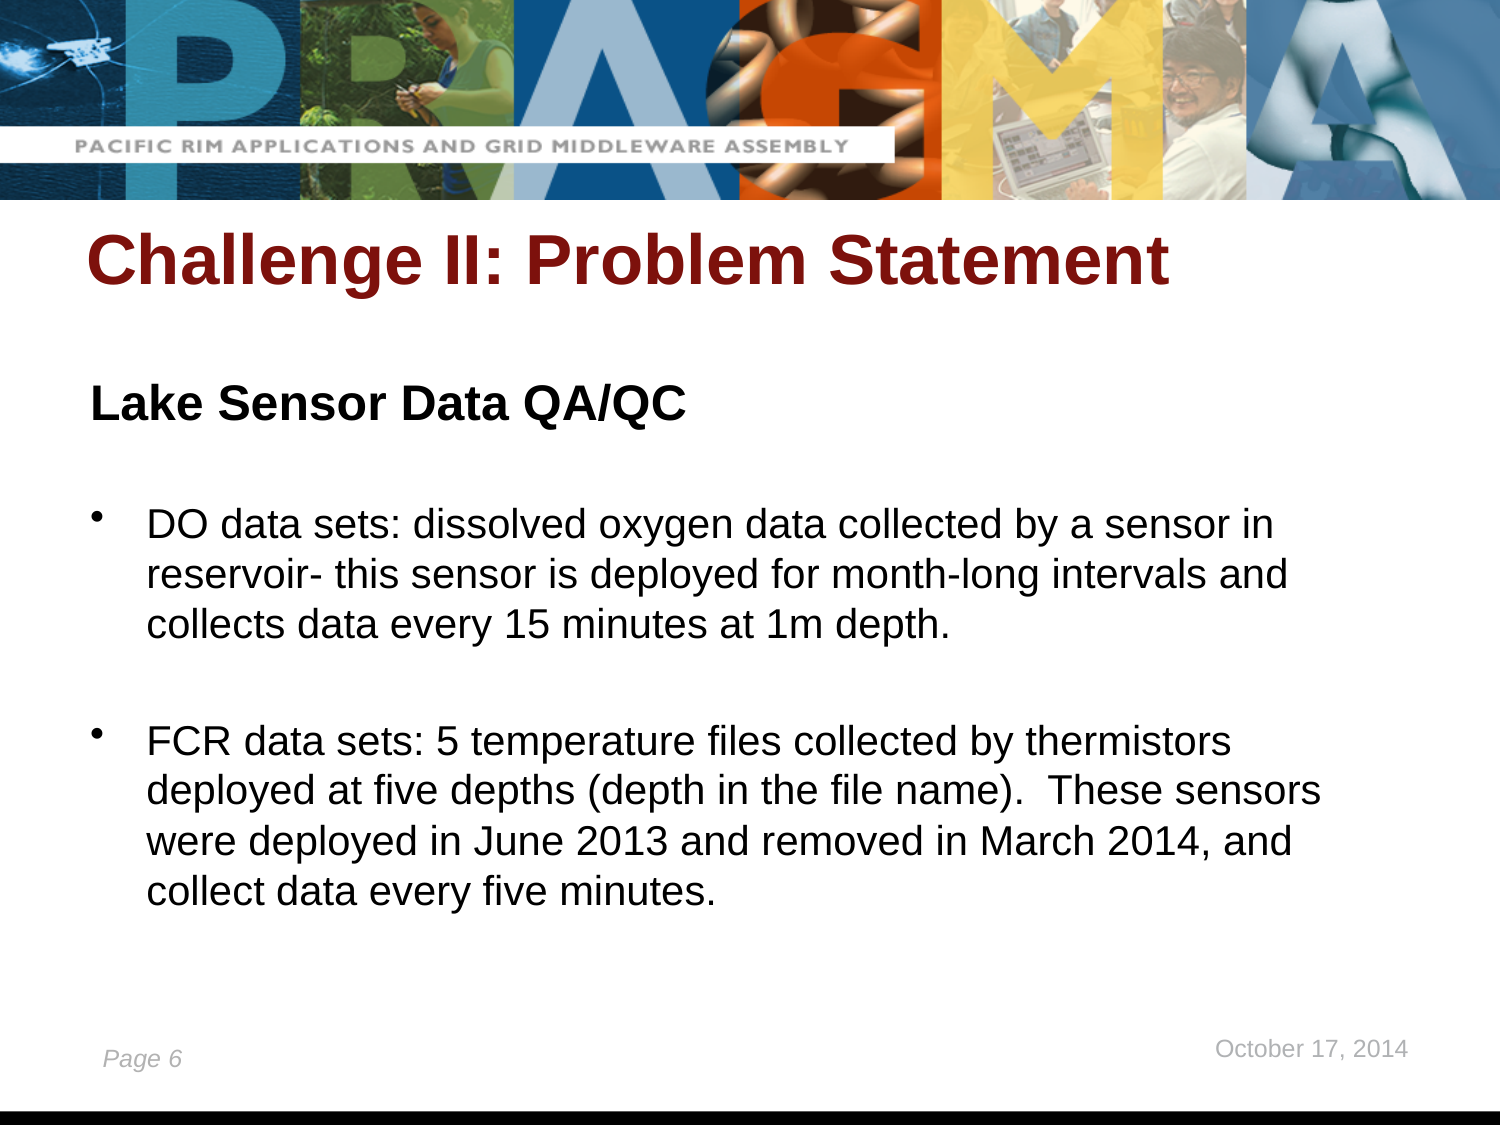

# Challenge II: Problem Statement
Lake Sensor Data QA/QC

DO data sets: dissolved oxygen data collected by a sensor in reservoir- this sensor is deployed for month-long intervals and collects data every 15 minutes at 1m depth.

FCR data sets: 5 temperature files collected by thermistors deployed at five depths (depth in the file name).  These sensors were deployed in June 2013 and removed in March 2014, and collect data every five minutes.
October 17, 2014
Page 6